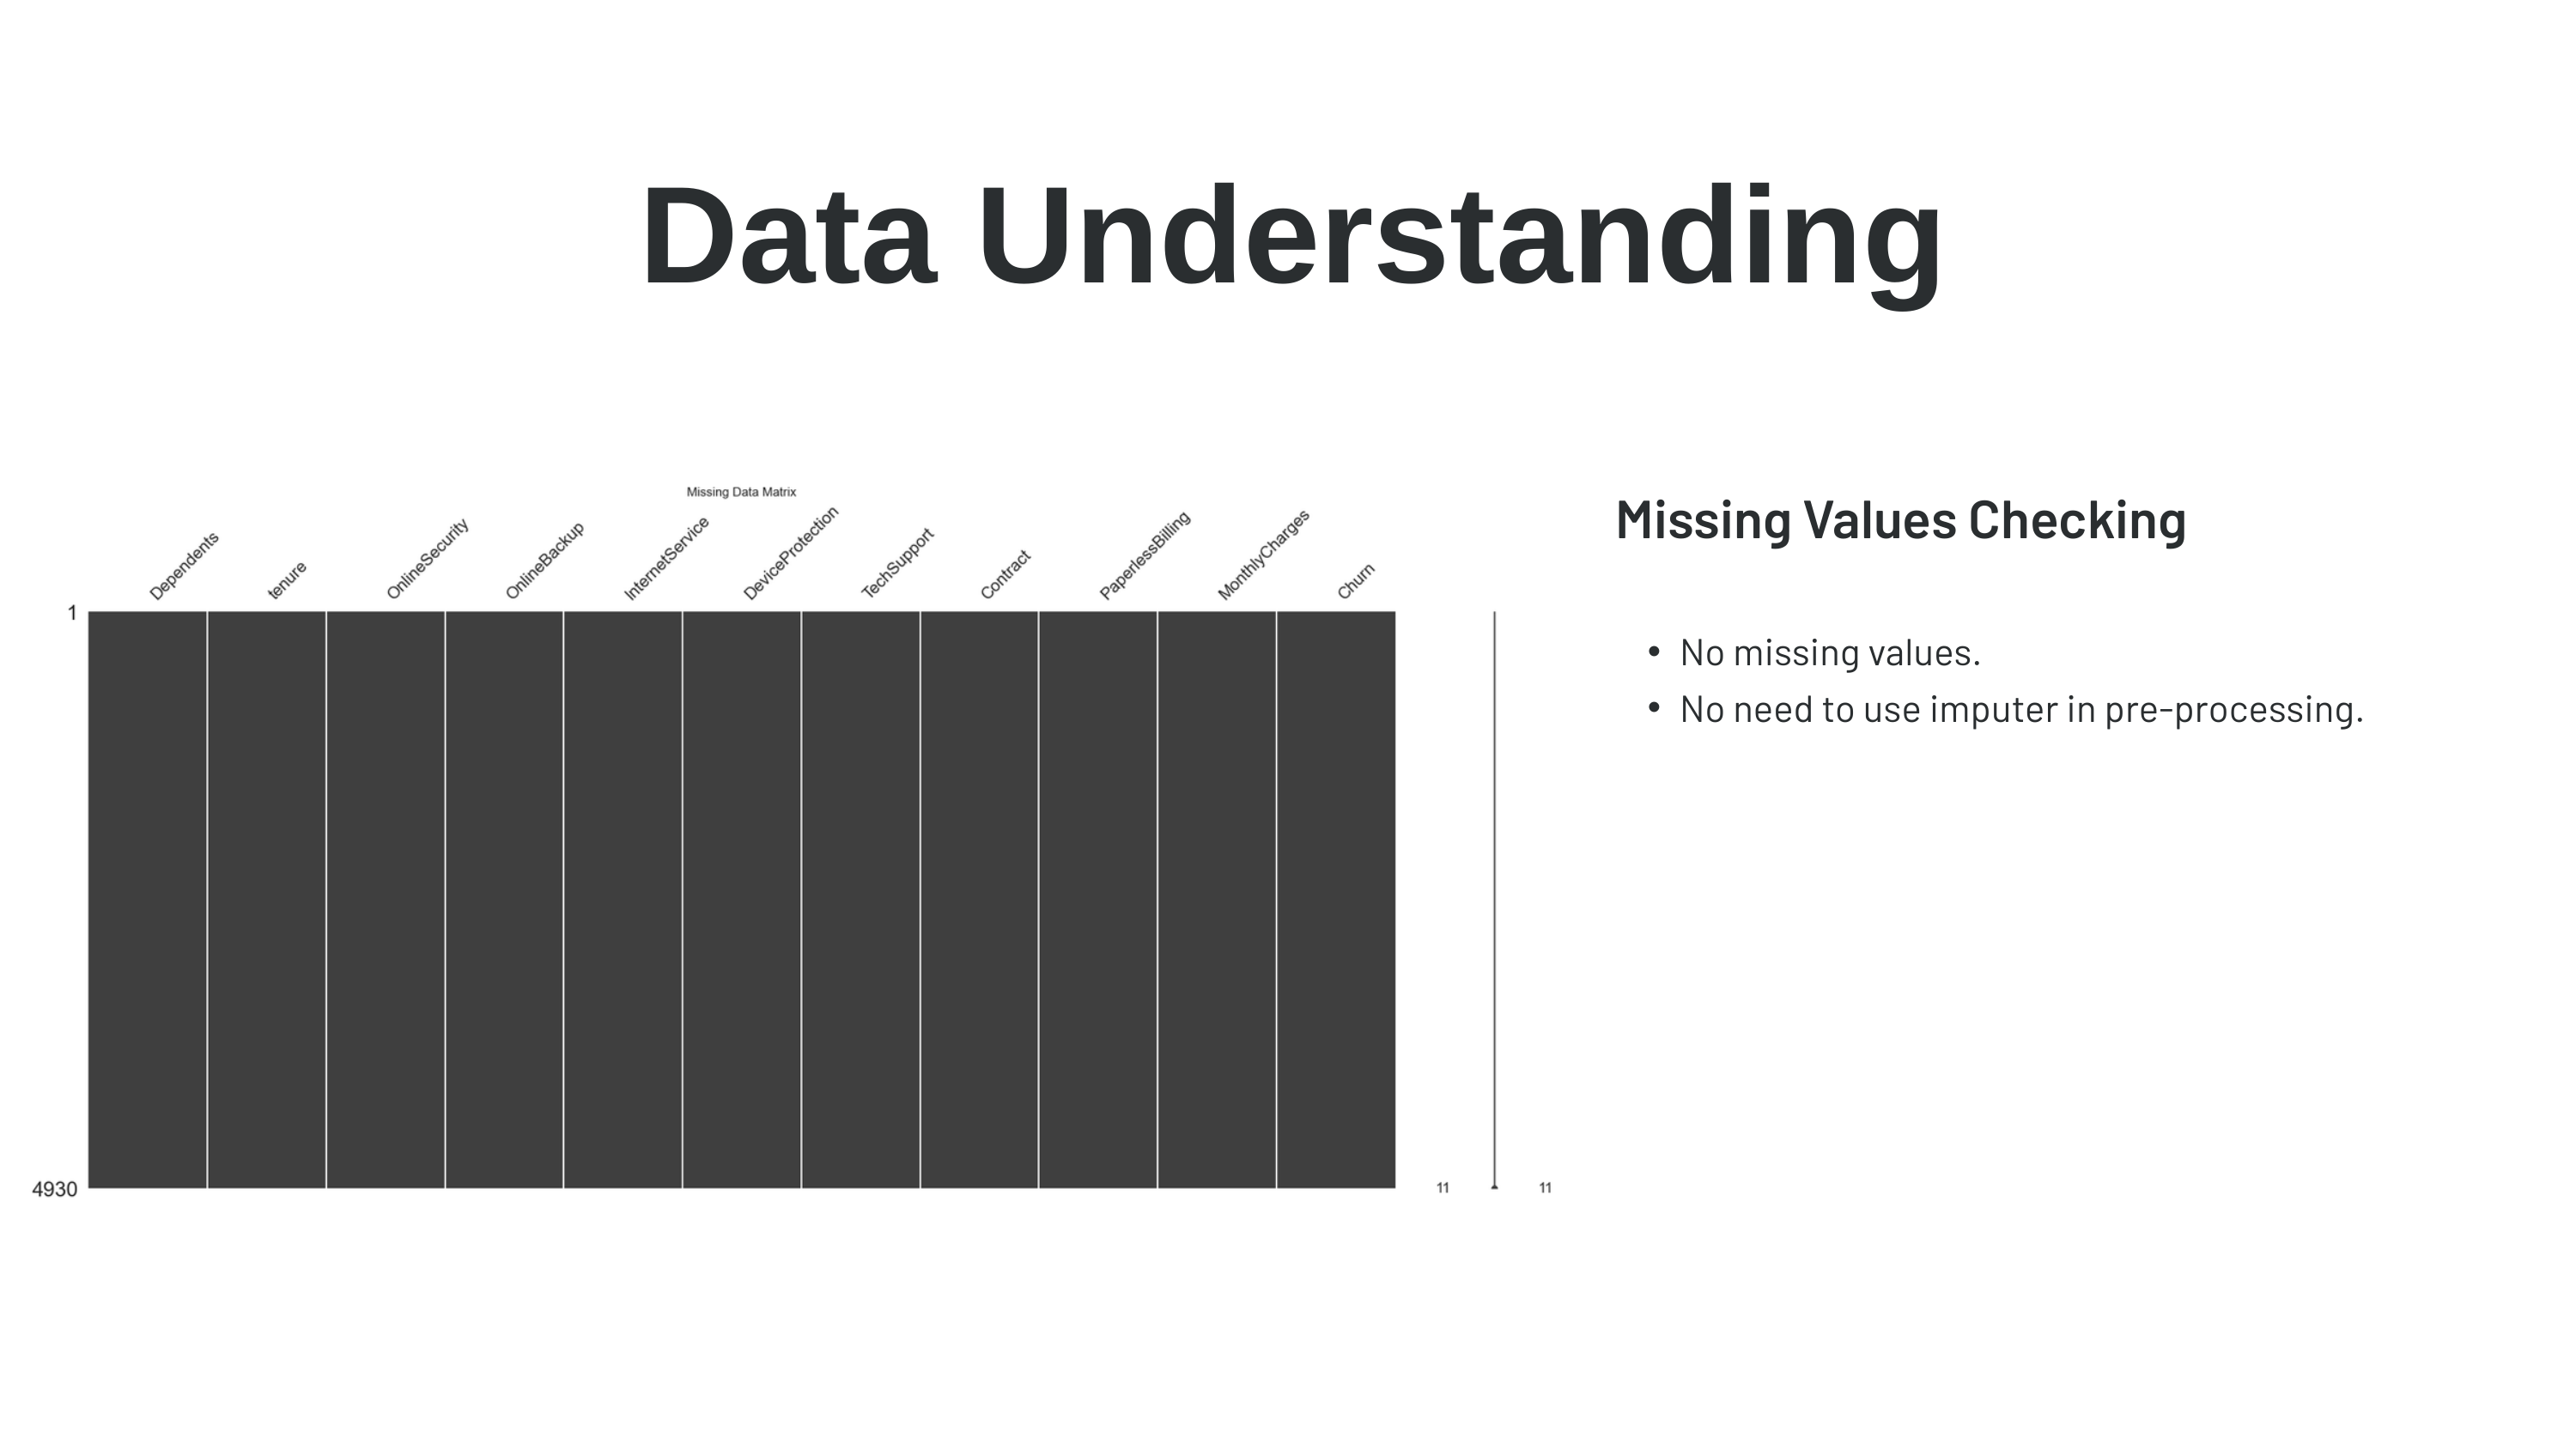

Data Understanding
|  | Missing Values Checking |
| --- | --- |
|  | No missing values. No need to use imputer in pre-processing. |